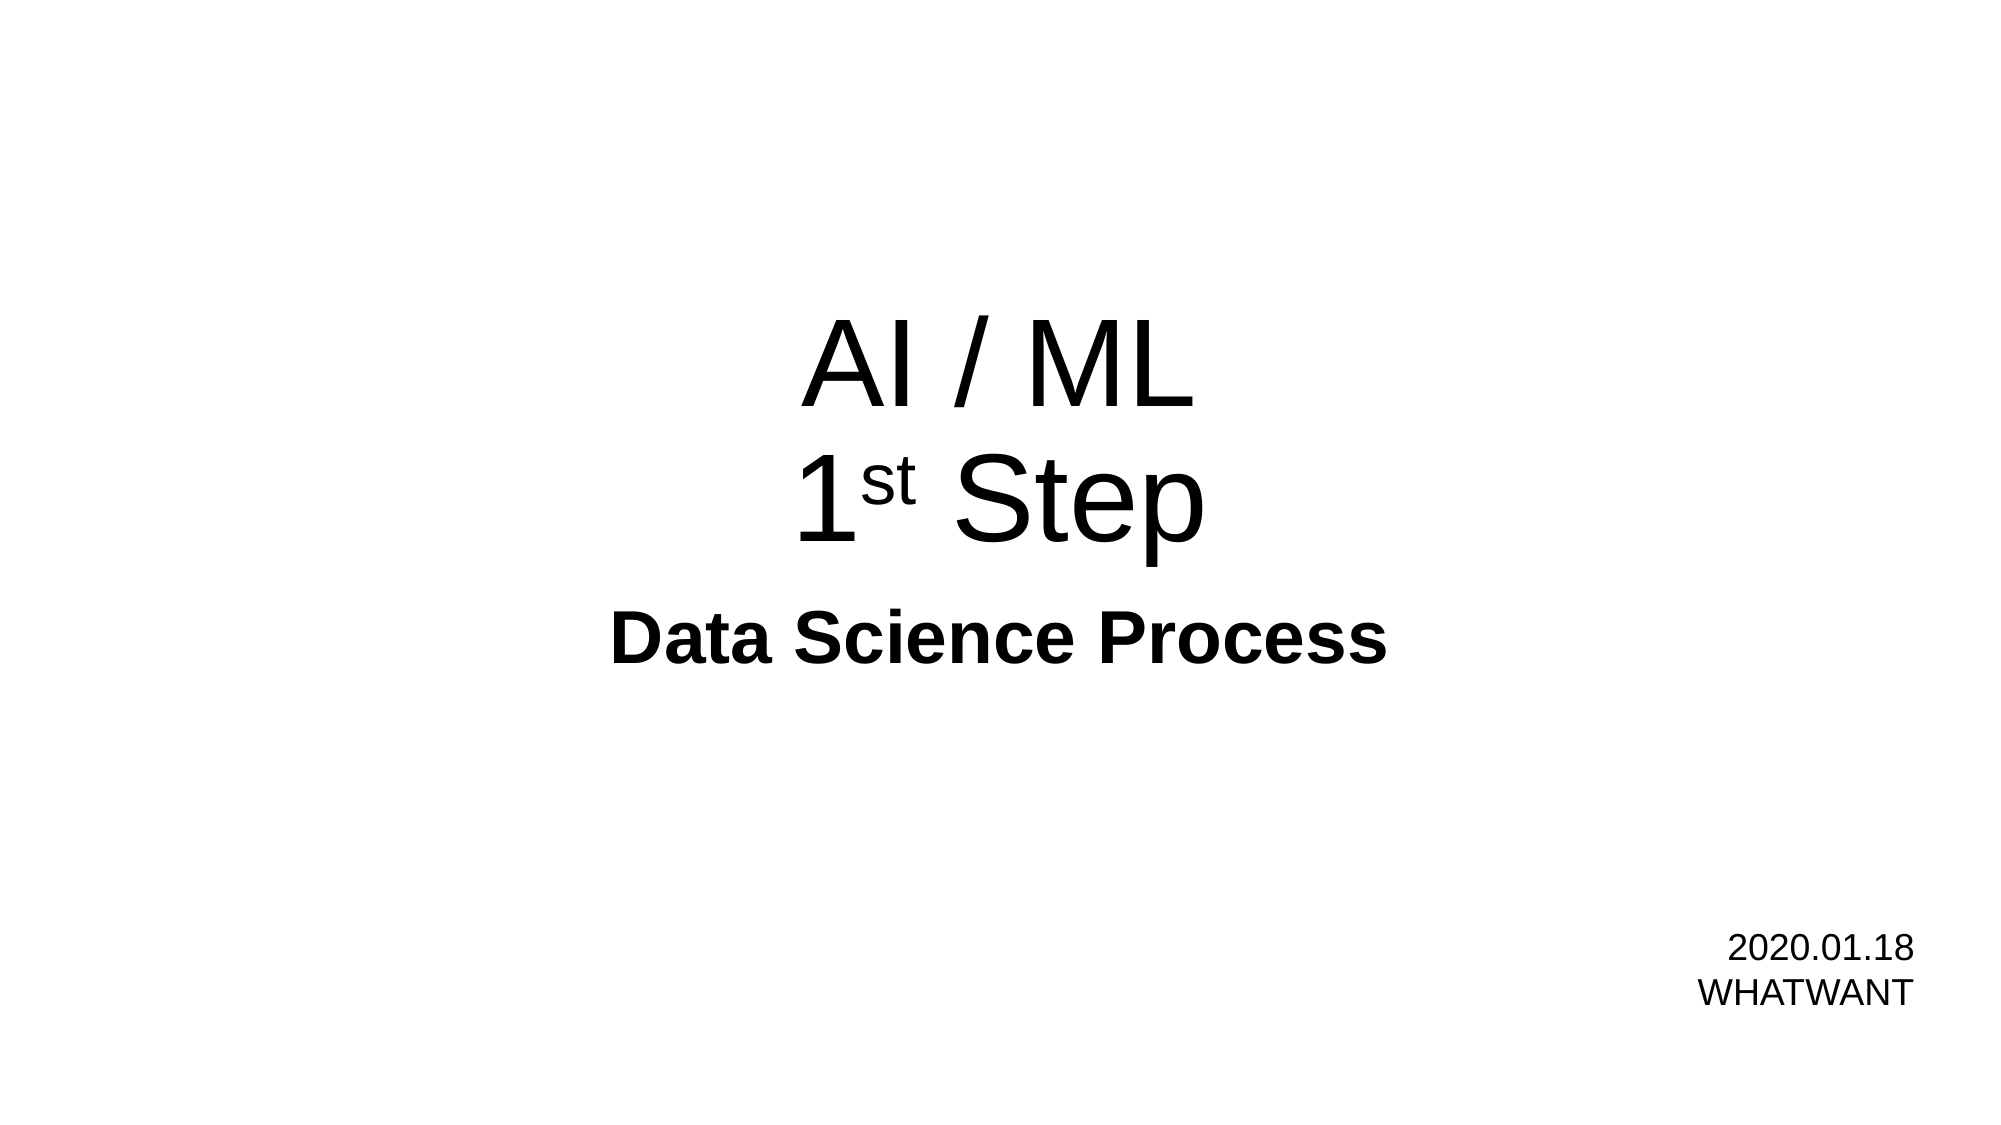

# AI / ML 1st Step
Data Science Process
2020.01.18
WHATWANT